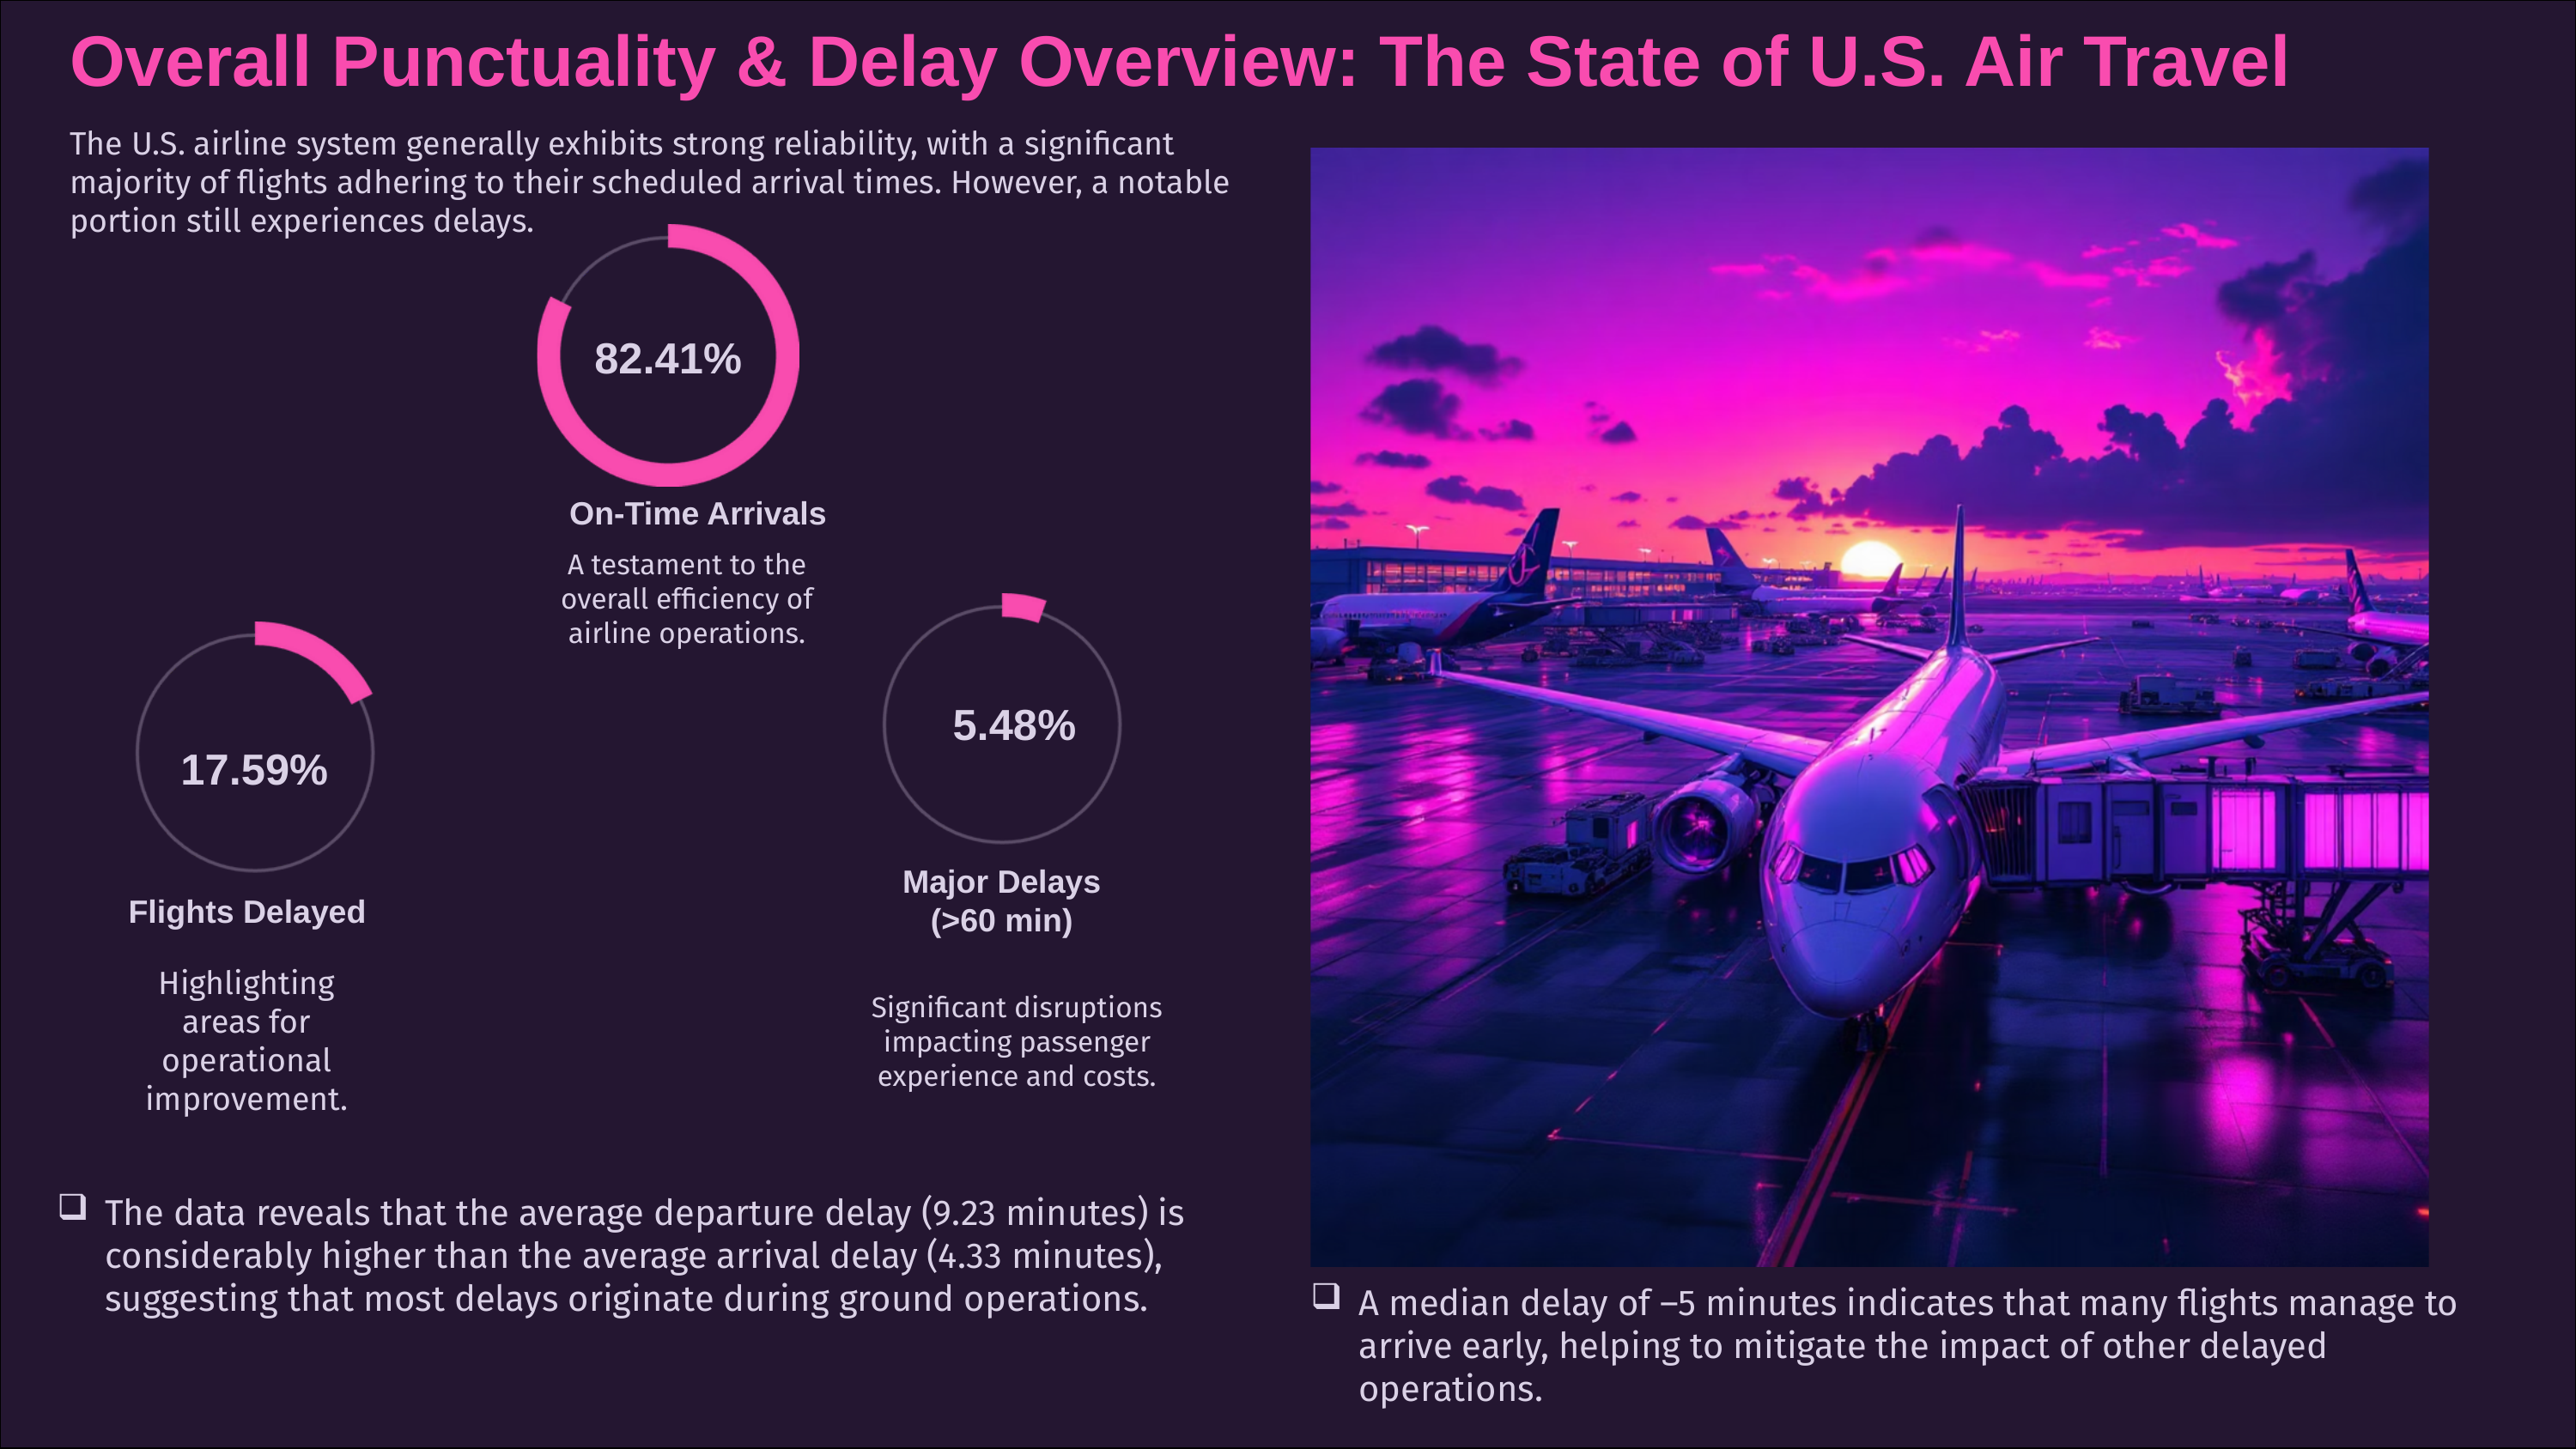

Overall Punctuality & Delay Overview: The State of U.S. Air Travel
The U.S. airline system generally exhibits strong reliability, with a significant majority of flights adhering to their scheduled arrival times. However, a notable portion still experiences delays.

82.41%
On-Time Arrivals
A testament to the overall efficiency of airline operations.

5.48%
17.59%
Major Delays (>60 min)
Flights Delayed
Highlighting areas for operational improvement.
Significant disruptions impacting passenger experience and costs.
The data reveals that the average departure delay (9.23 minutes) is considerably higher than the average arrival delay (4.33 minutes), suggesting that most delays originate during ground operations.
A median delay of –5 minutes indicates that many flights manage to arrive early, helping to mitigate the impact of other delayed operations.